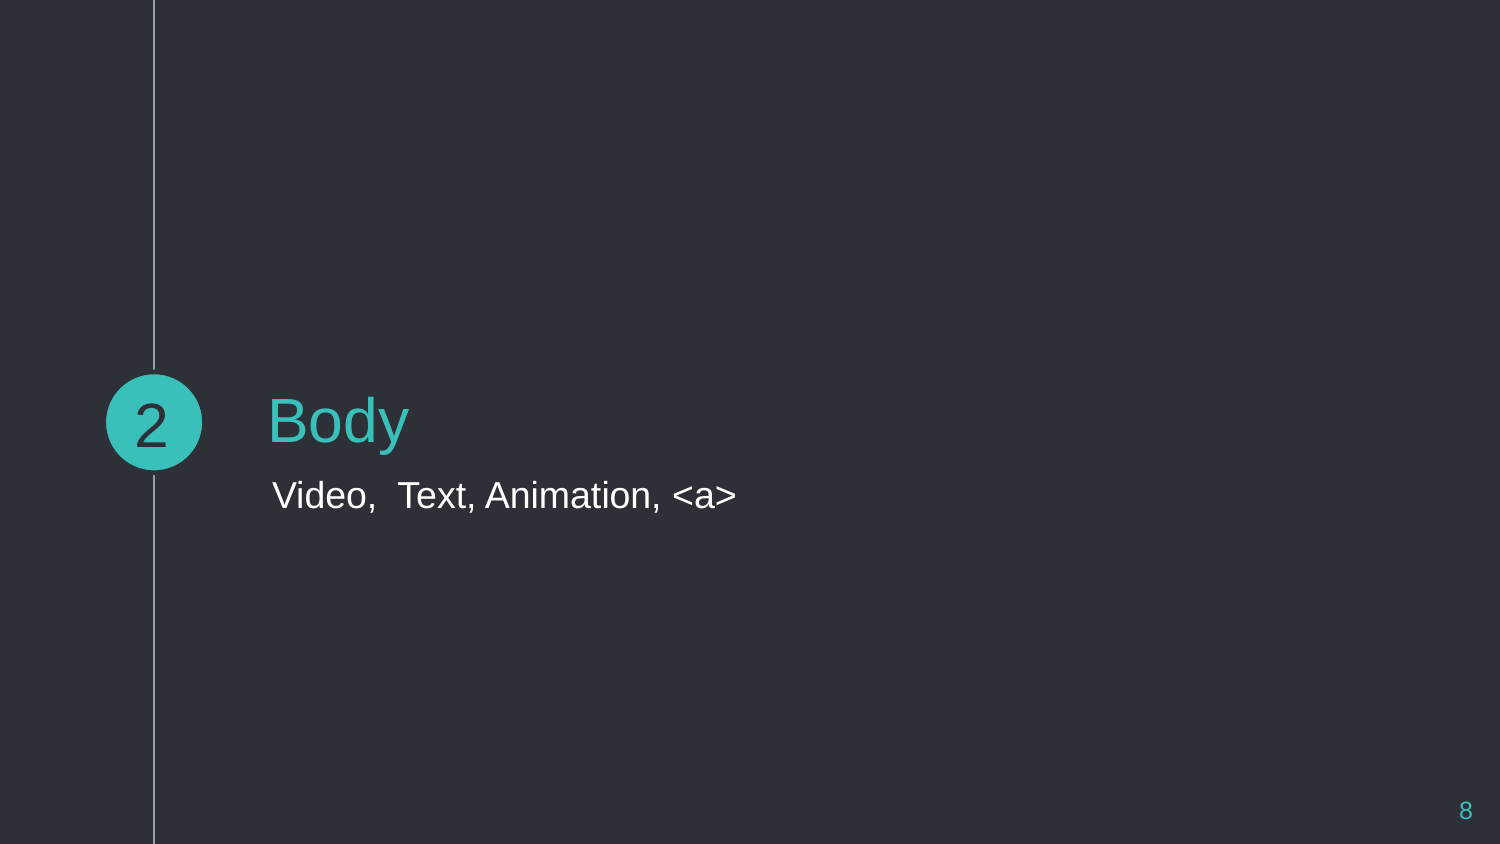

# Body
2
Video,  Text, Animation, <a>
8